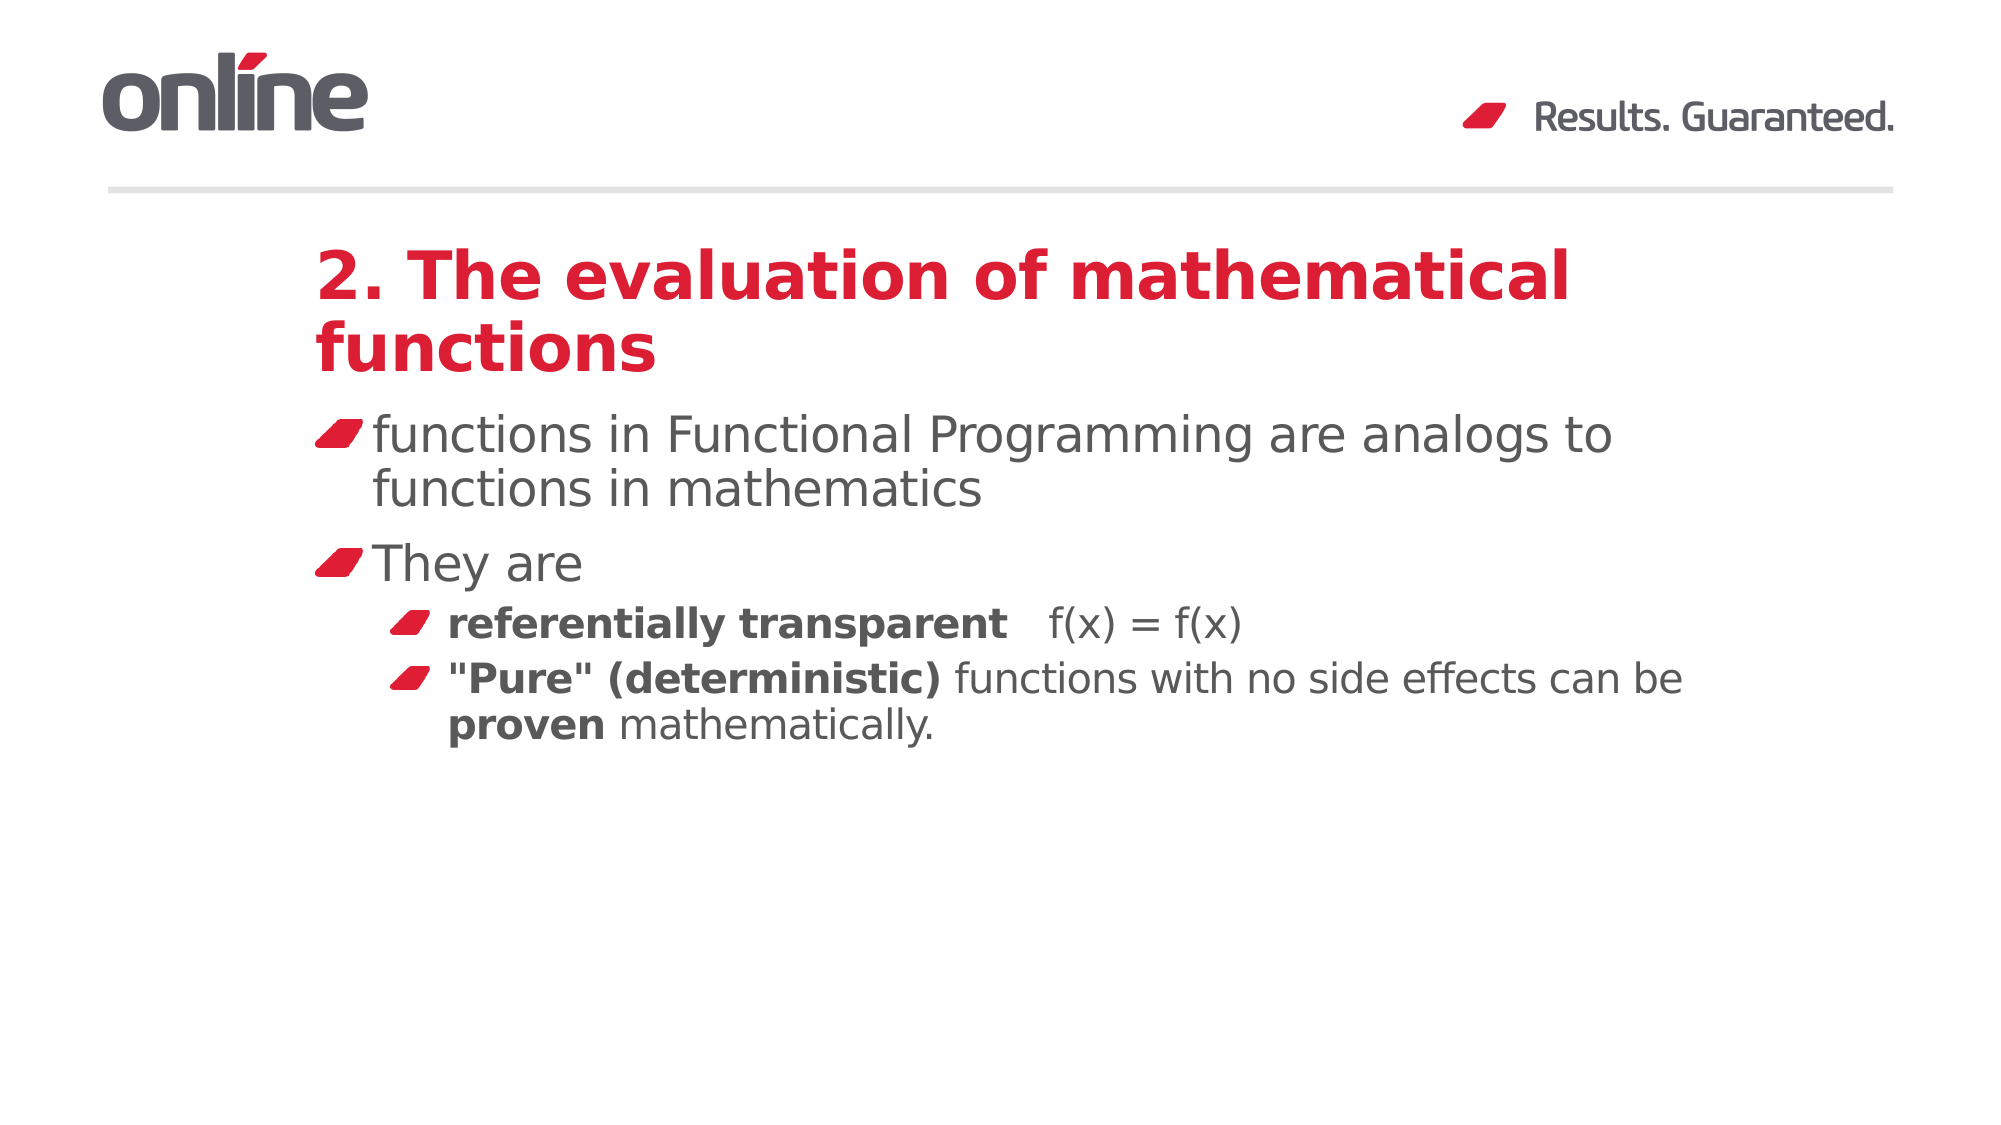

# 2. The evaluation of mathematical functions
functions in Functional Programming are analogs to functions in mathematics
They are
referentially transparent   f(x) = f(x)
"Pure" (deterministic) functions with no side effects can be proven mathematically.